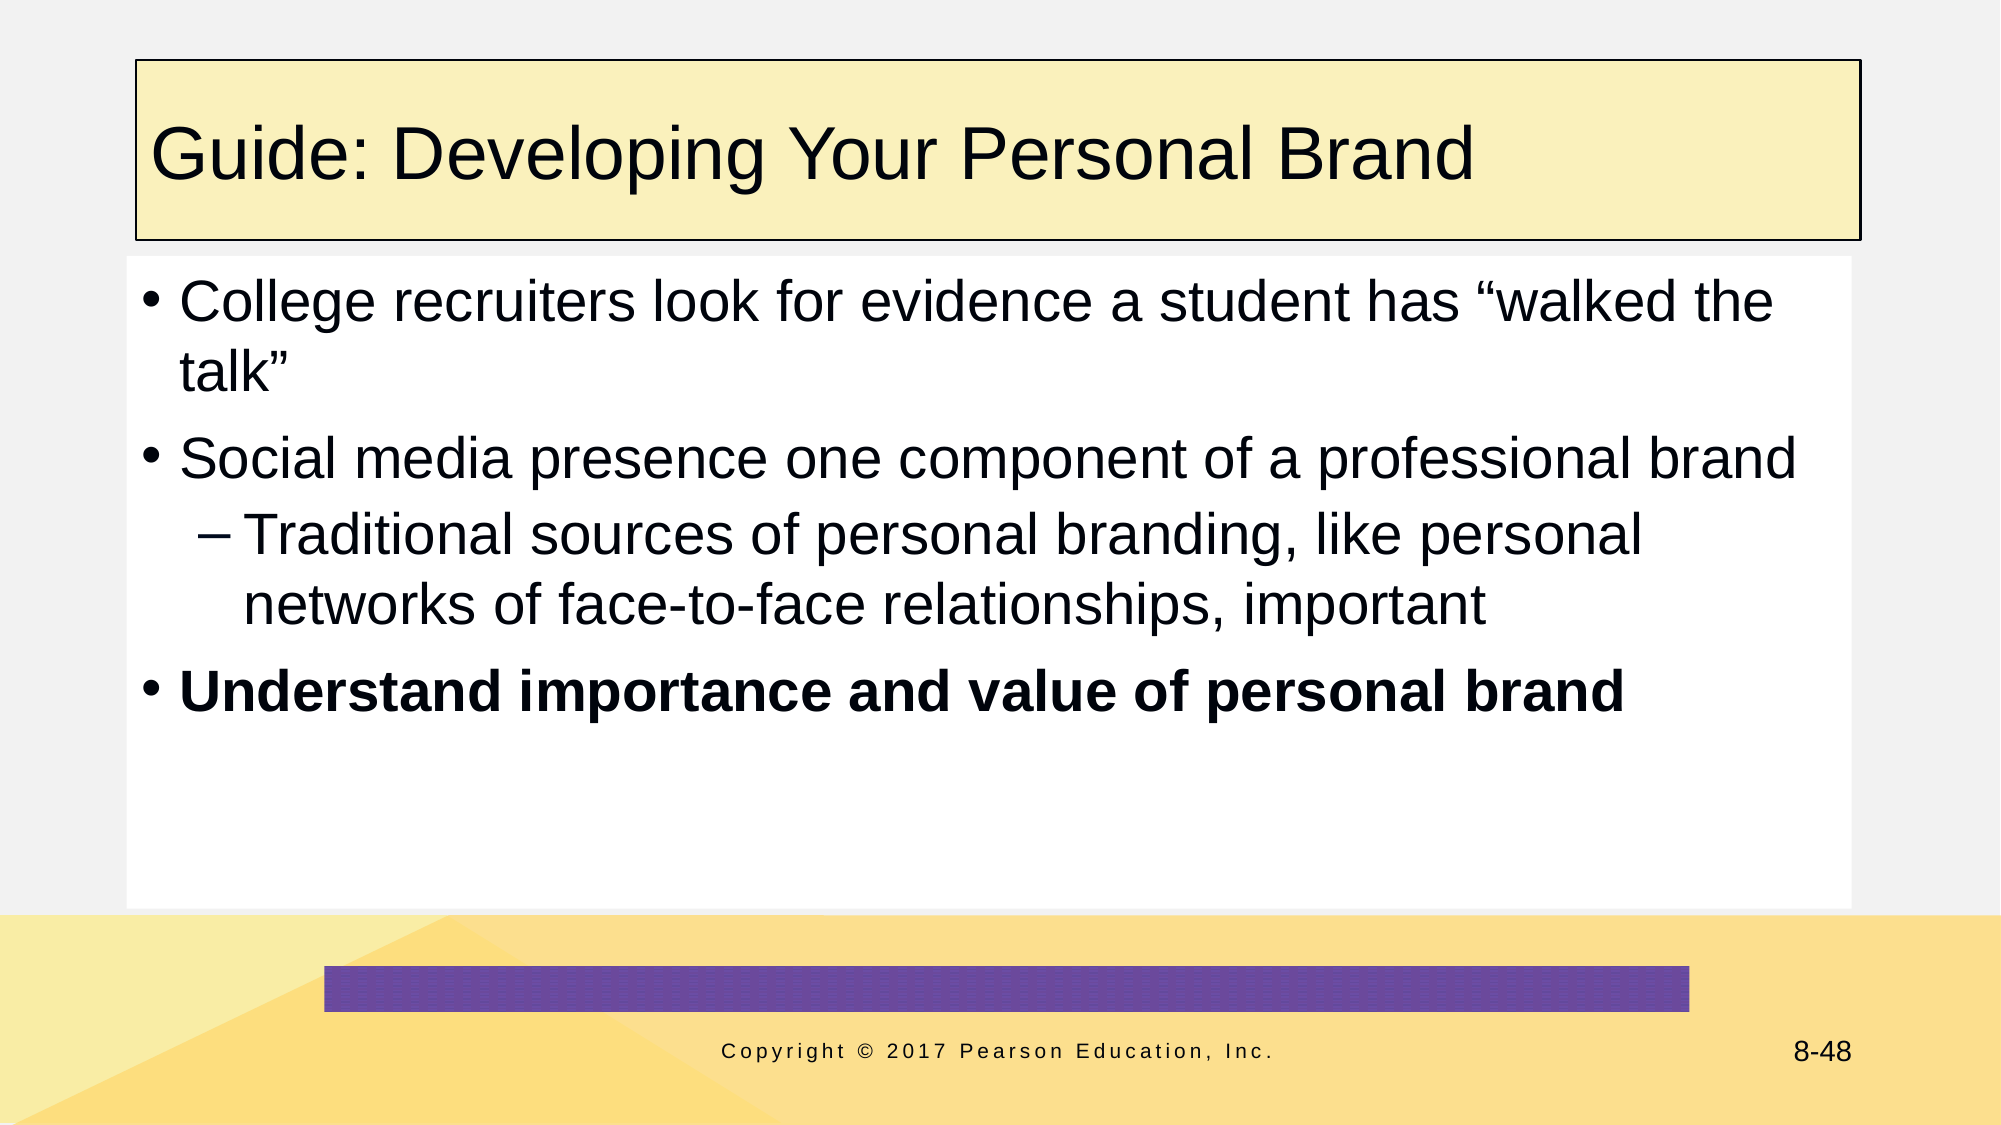

# Guide: Developing Your Personal Brand
College recruiters look for evidence a student has “walked the talk”
Social media presence one component of a professional brand
Traditional sources of personal branding, like personal networks of face-to-face relationships, important
Understand importance and value of personal brand
Copyright © 2017 Pearson Education, Inc.